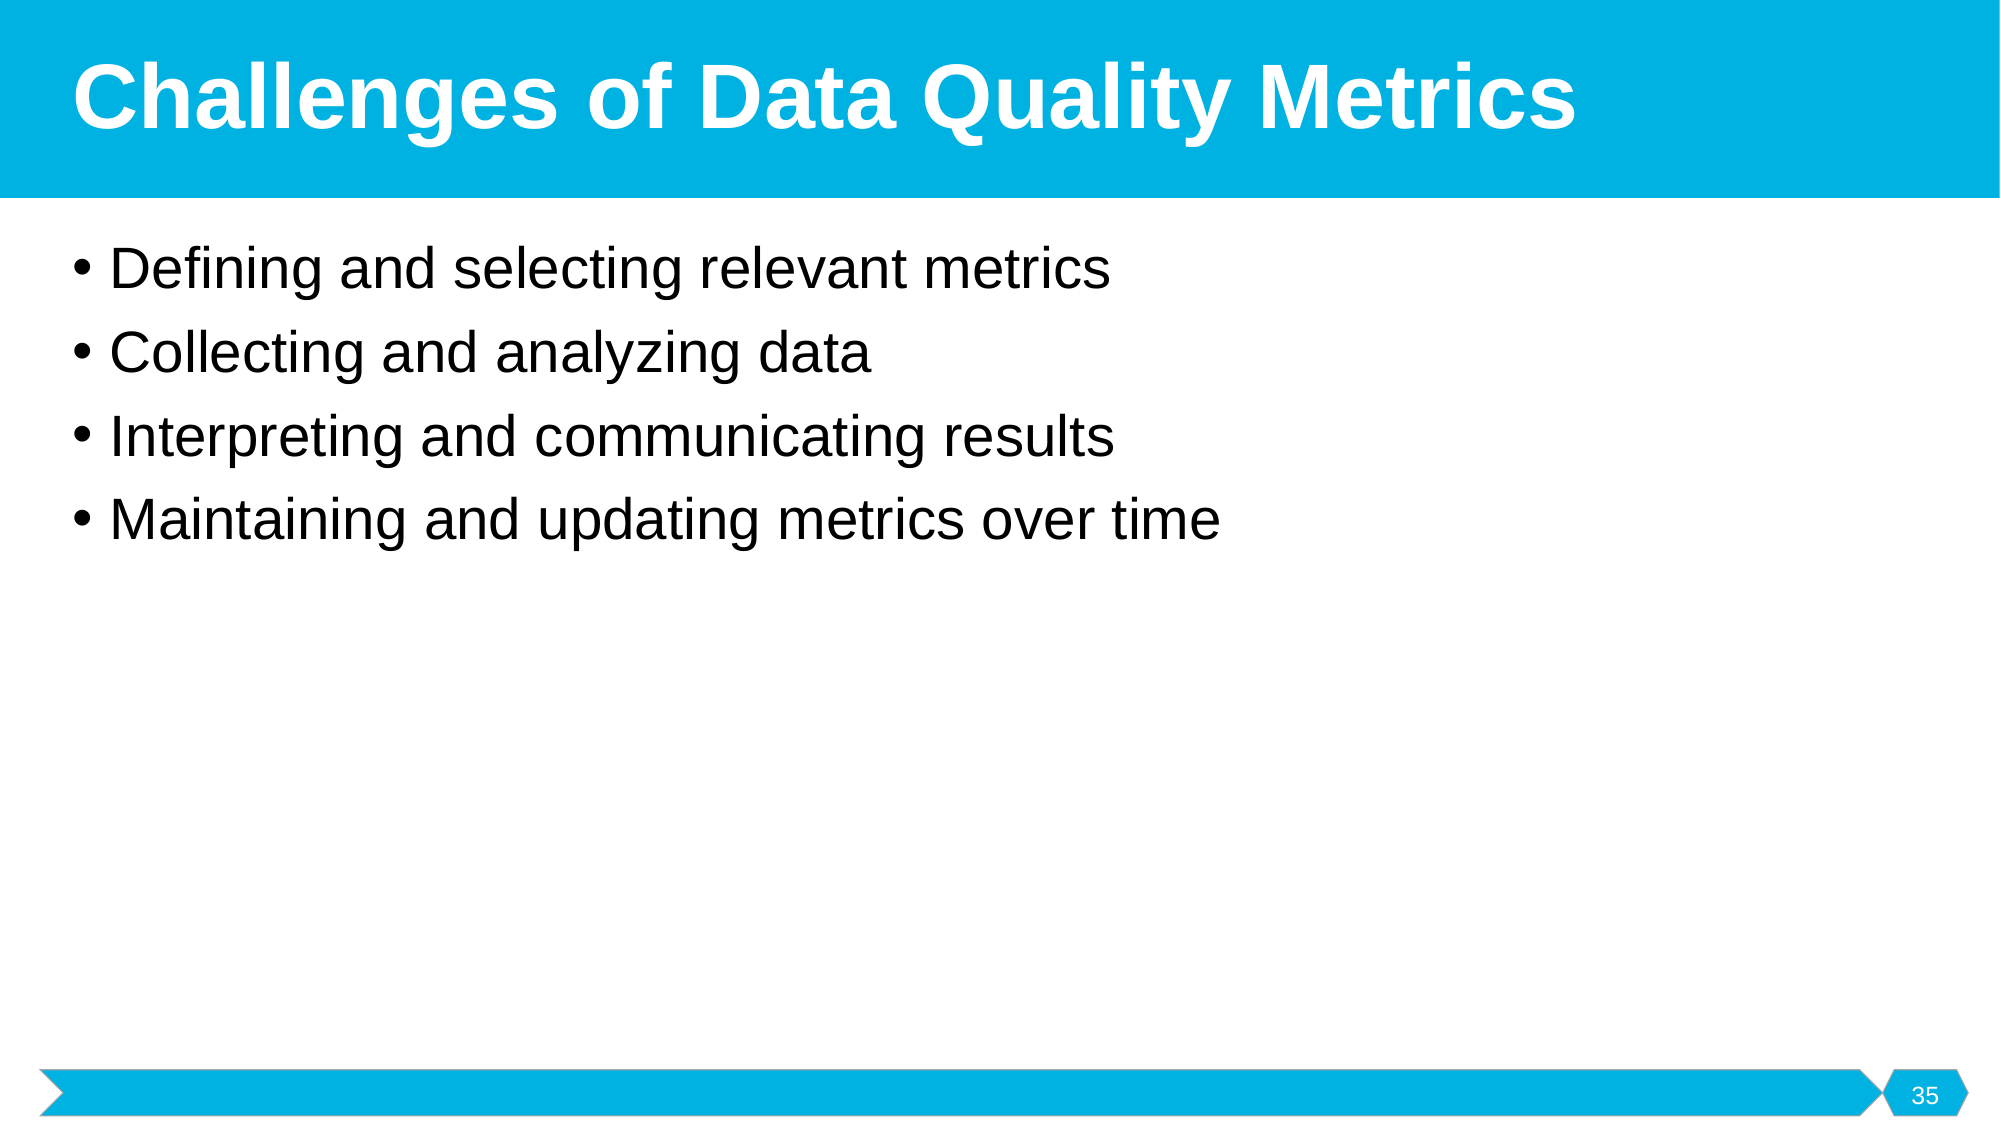

# Challenges of Data Quality Metrics
Defining and selecting relevant metrics
Collecting and analyzing data
Interpreting and communicating results
Maintaining and updating metrics over time

35